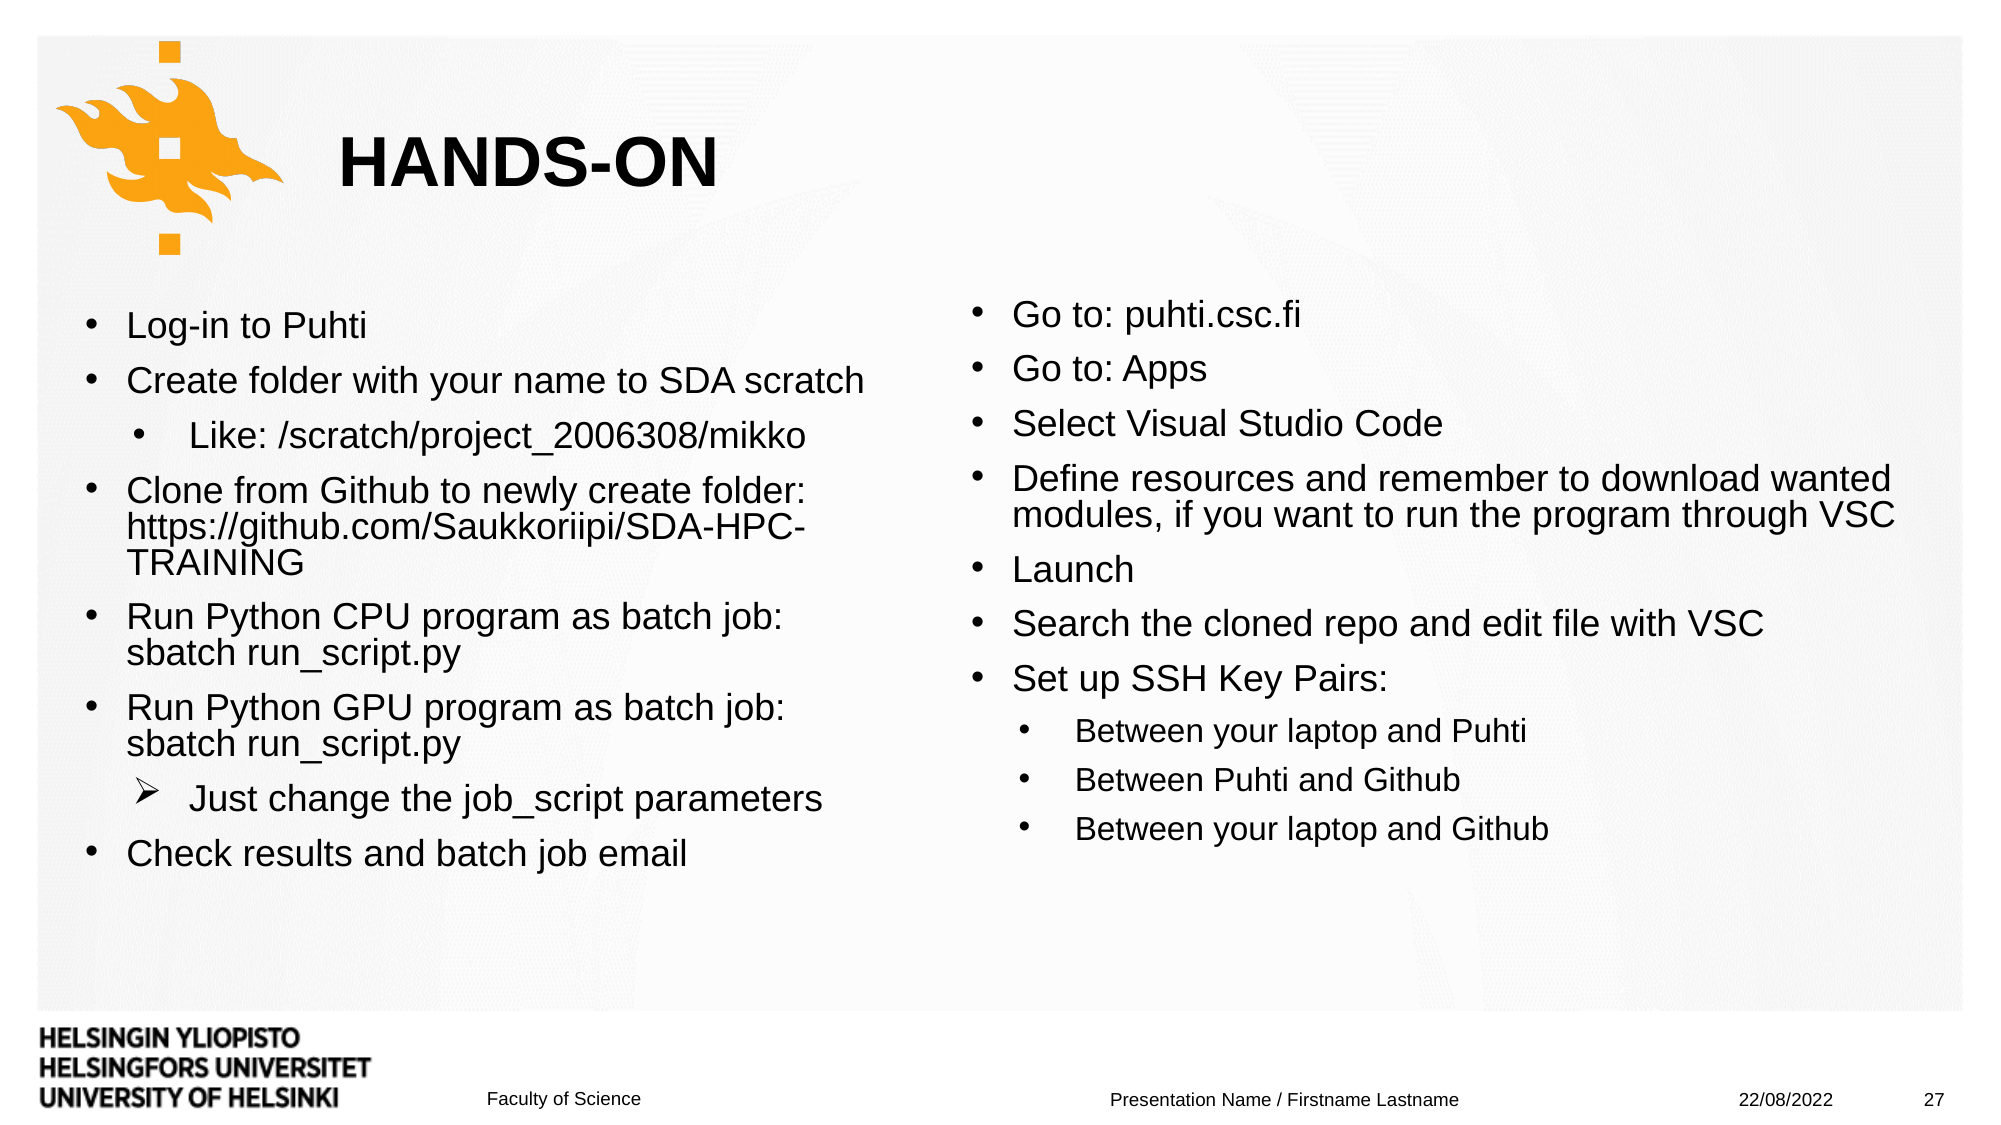

# Hands-on
Go to: puhti.csc.fi
Go to: Apps
Select Visual Studio Code
Define resources and remember to download wanted modules, if you want to run the program through VSC
Launch
Search the cloned repo and edit file with VSC
Set up SSH Key Pairs:
Between your laptop and Puhti
Between Puhti and Github
Between your laptop and Github
Log-in to Puhti
Create folder with your name to SDA scratch
Like: /scratch/project_2006308/mikko
Clone from Github to newly create folder:
https://github.com/Saukkoriipi/SDA-HPC-TRAINING
Run Python CPU program as batch job:
sbatch run_script.py
Run Python GPU program as batch job:
sbatch run_script.py
Just change the job_script parameters
Check results and batch job email
22/08/2022
27
Presentation Name / Firstname Lastname